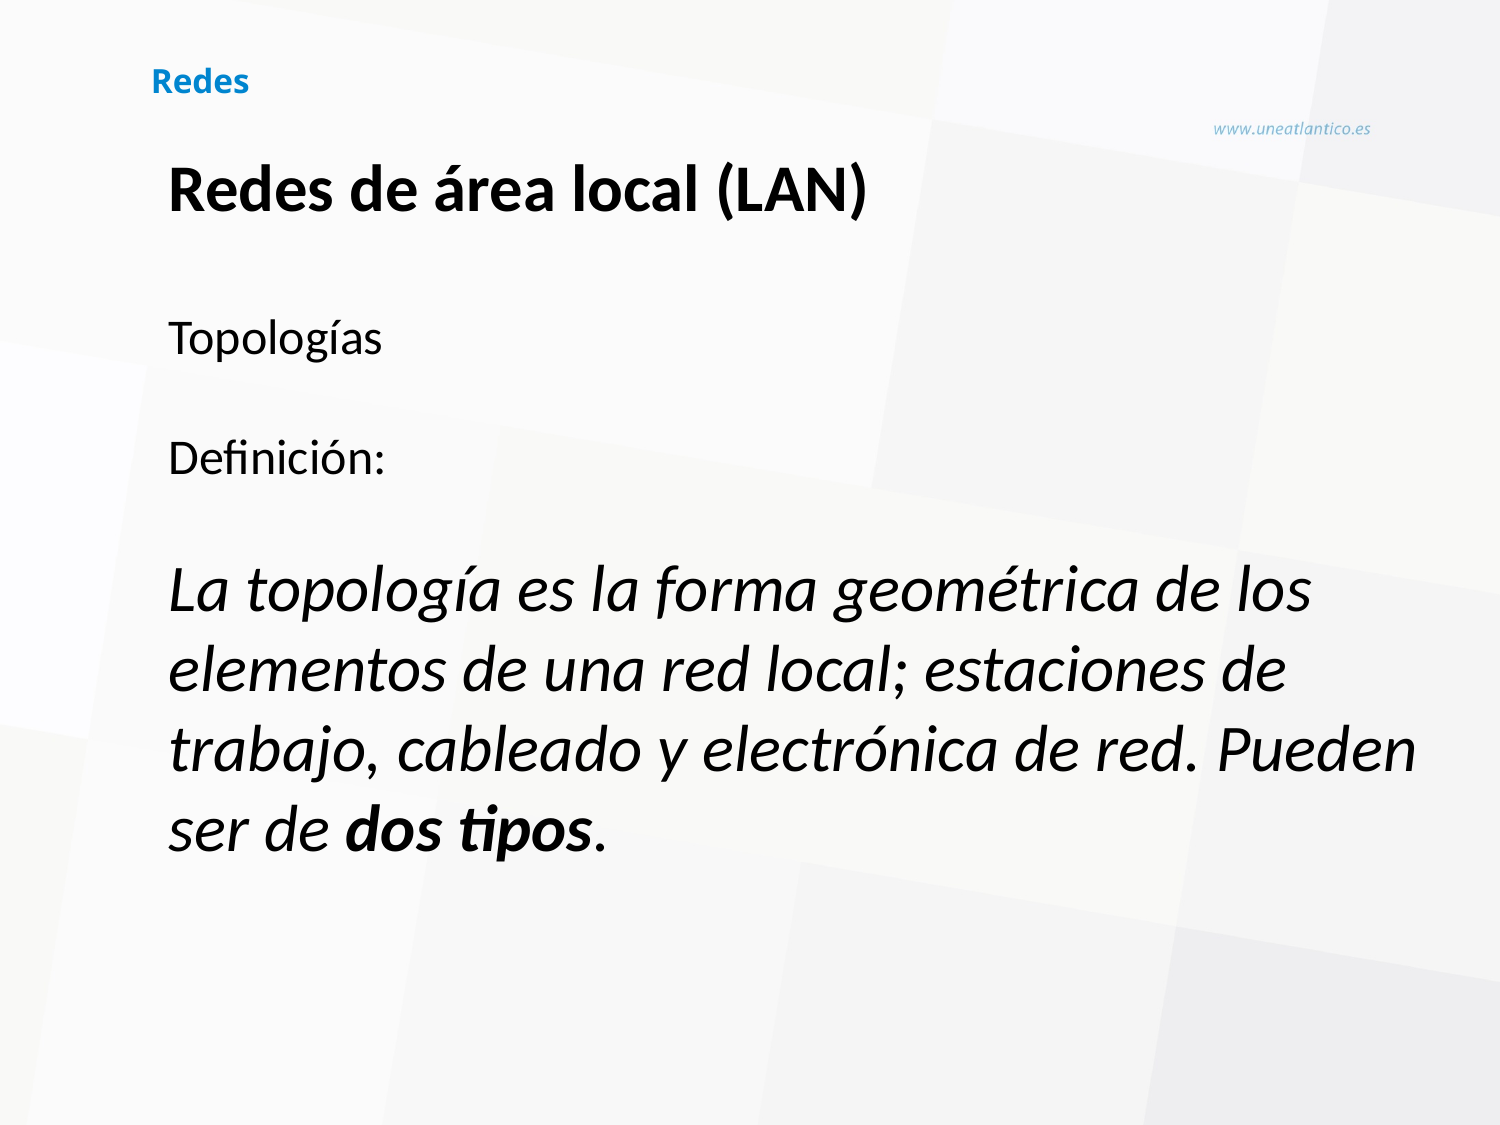

# Redes
Redes de área local (LAN)

Topologías

Definición:
La topología es la forma geométrica de los elementos de una red local; estaciones de trabajo, cableado y electrónica de red. Pueden ser de dos tipos.